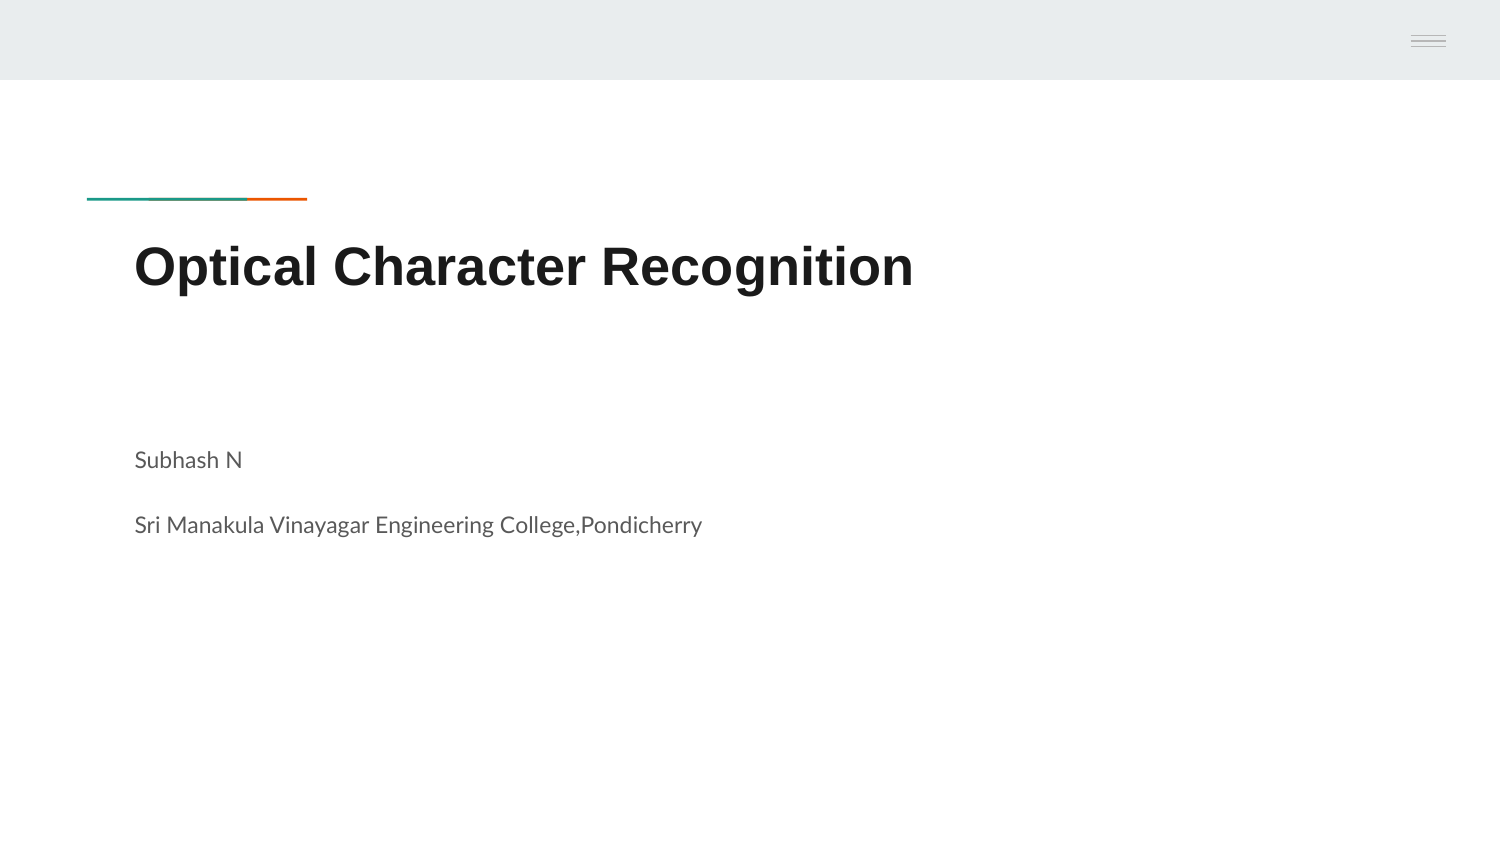

# Optical Character Recognition
Subhash N
Sri Manakula Vinayagar Engineering College,Pondicherry